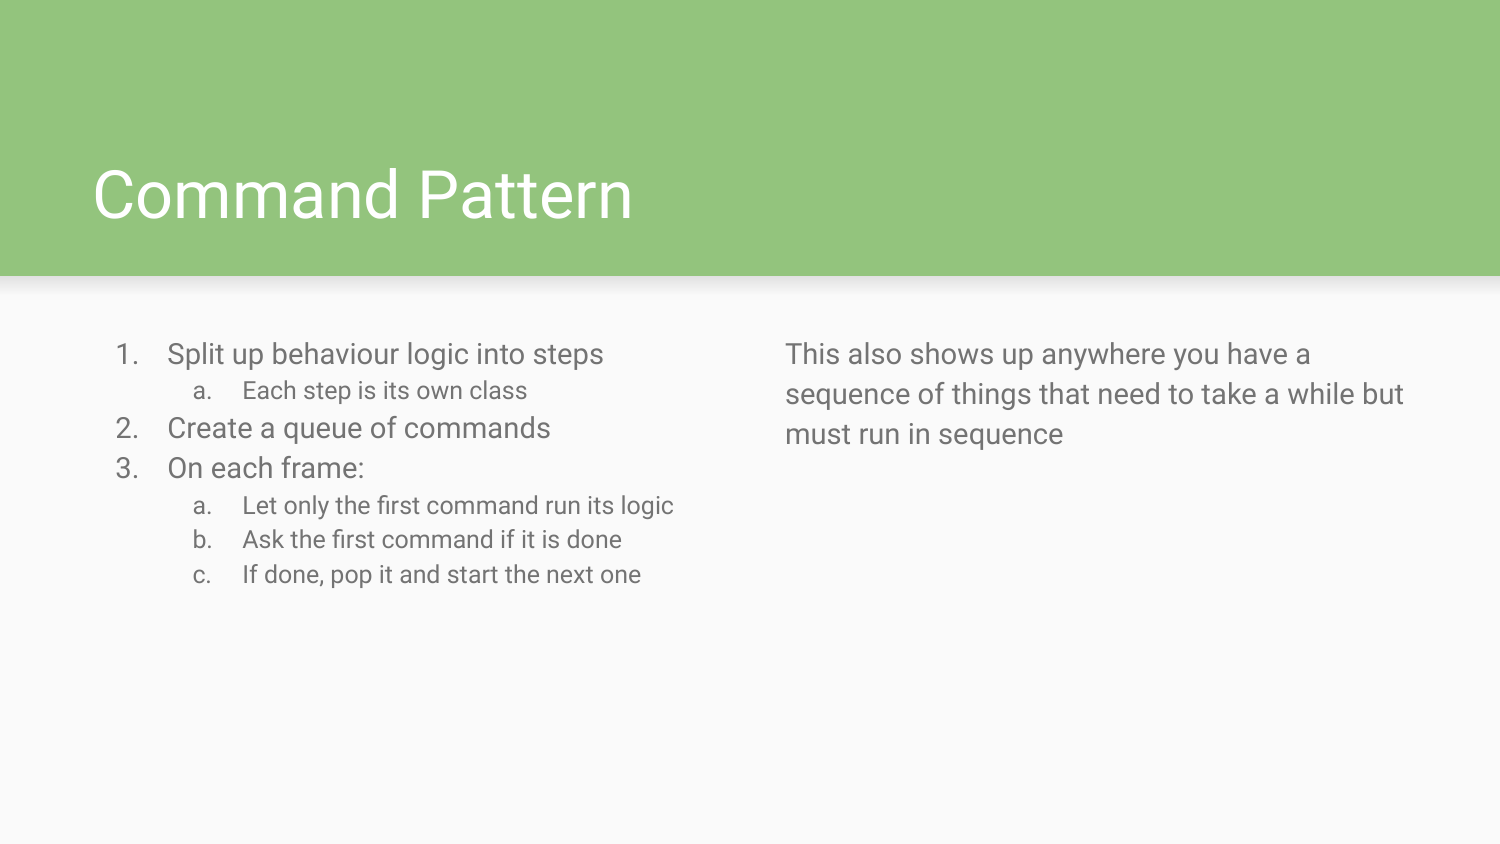

# Command Pattern
Split up behaviour logic into steps
Each step is its own class
Create a queue of commands
On each frame:
Let only the first command run its logic
Ask the first command if it is done
If done, pop it and start the next one
This also shows up anywhere you have a sequence of things that need to take a while but must run in sequence